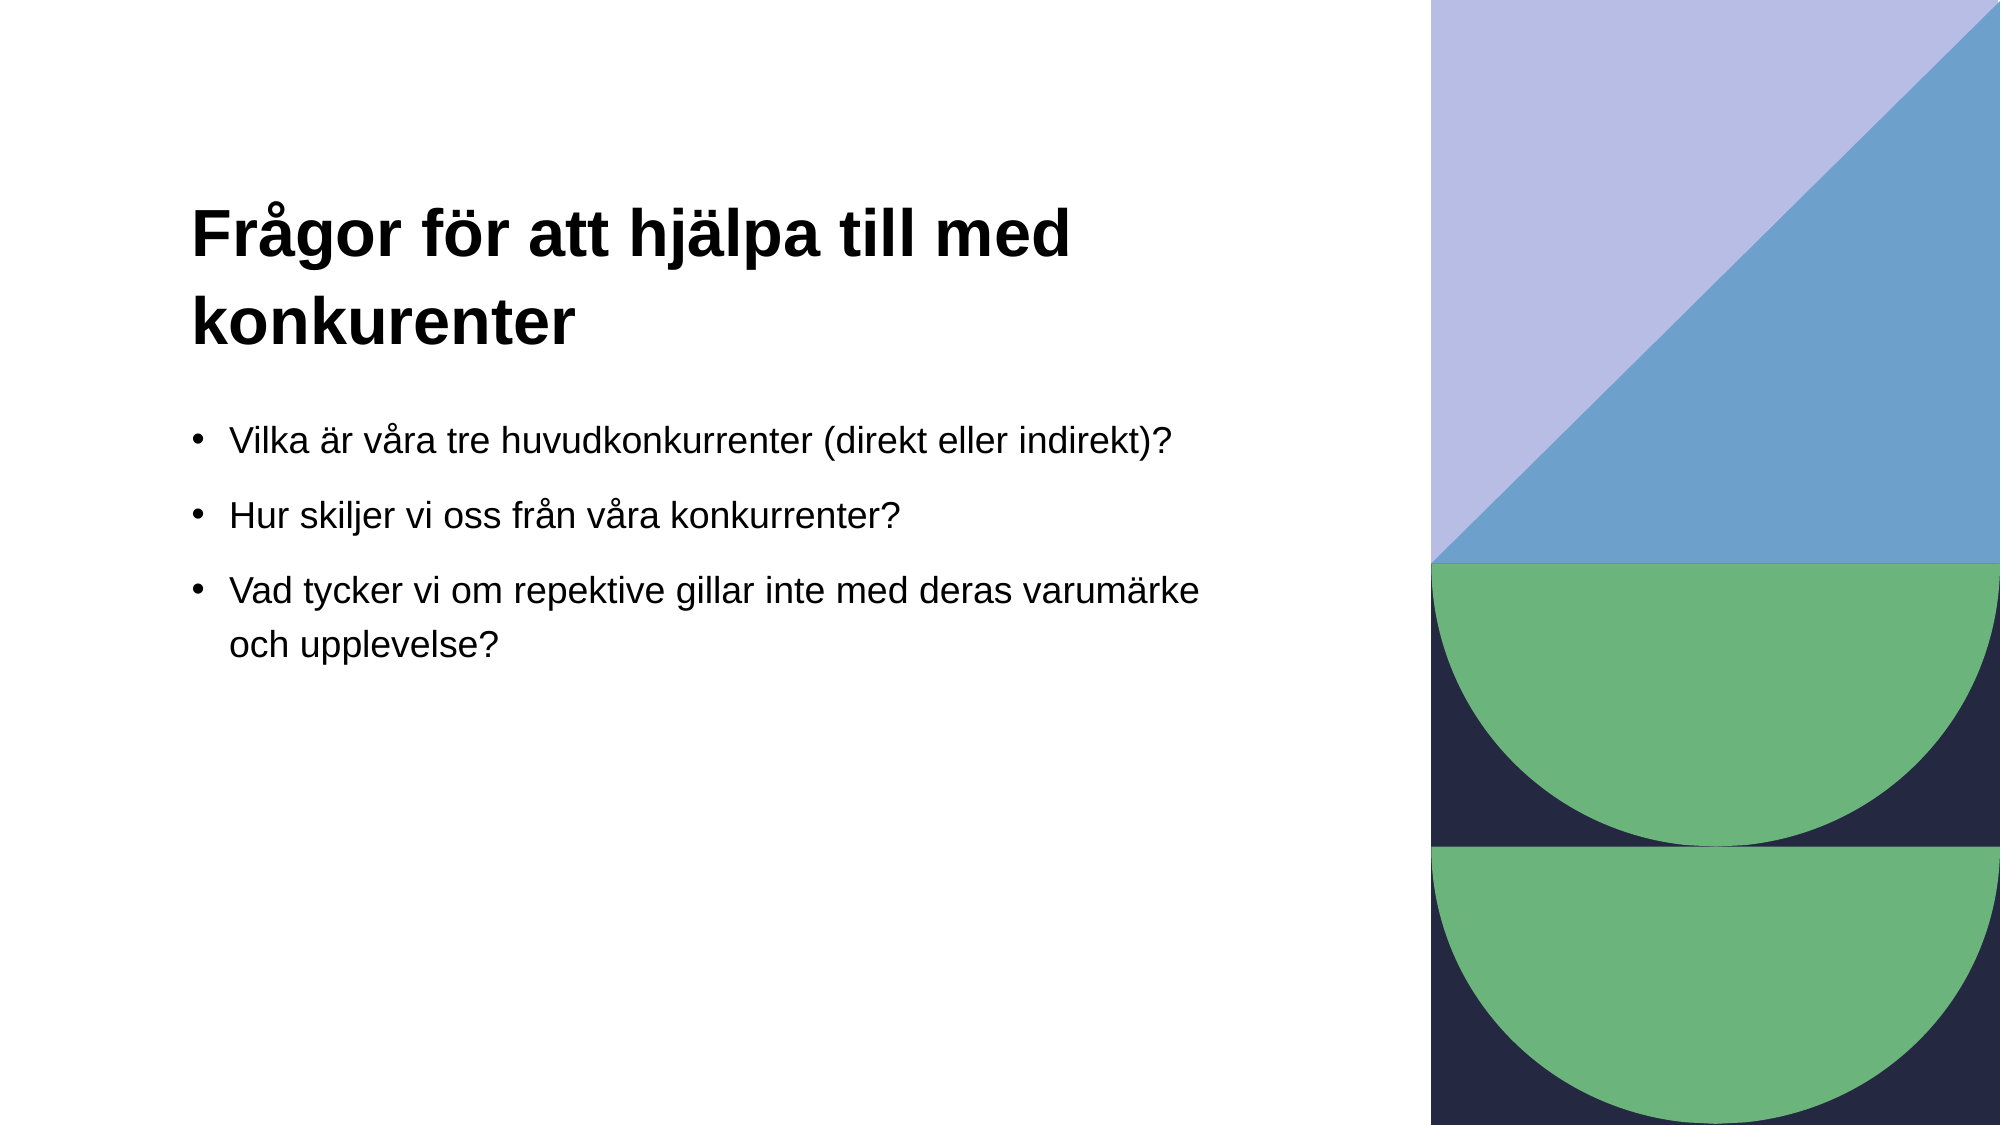

# Frågor för att hjälpa till med konkurenter
Vilka är våra tre huvudkonkurrenter (direkt eller indirekt)?
Hur skiljer vi oss från våra konkurrenter?
Vad tycker vi om repektive gillar inte med deras varumärke och upplevelse?